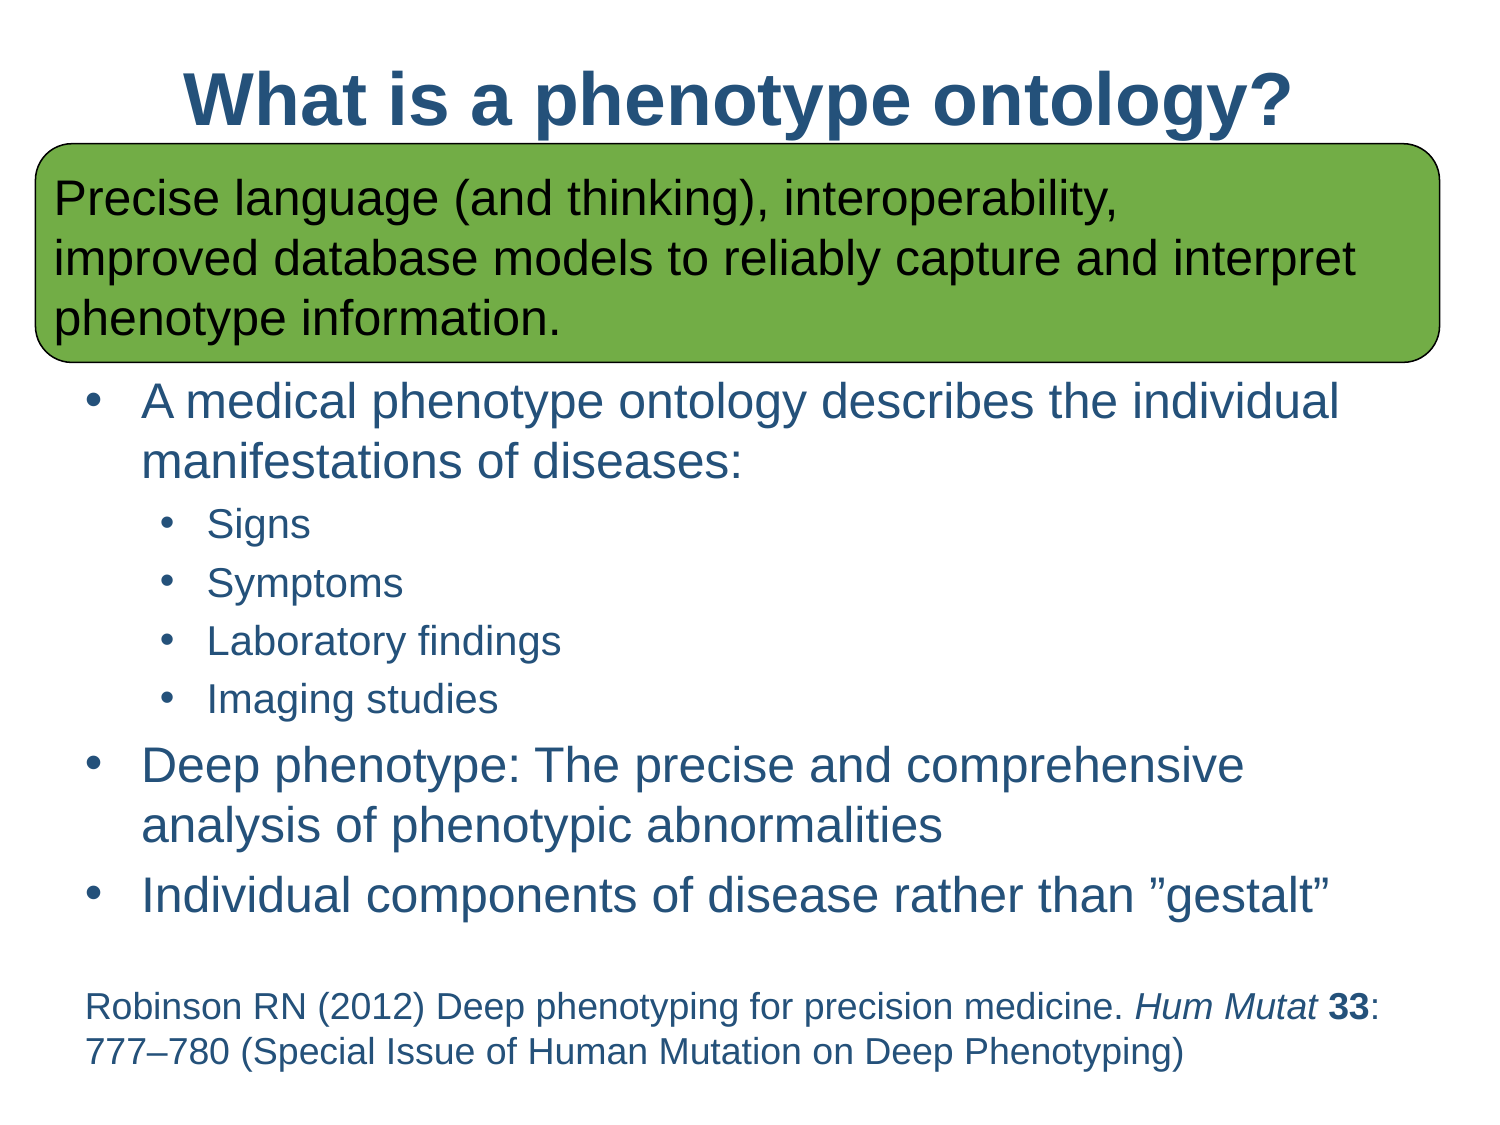

# What is a phenotype ontology?

Precise language (and thinking), interoperability,
improved database models to reliably capture and interpret phenotype information.

A medical phenotype ontology describes the individual manifestations of diseases:
Signs
Symptoms
Laboratory findings
Imaging studies
Deep phenotype: The precise and comprehensive analysis of phenotypic abnormalities
Individual components of disease rather than ”gestalt”

Robinson RN (2012) Deep phenotyping for precision medicine. Hum Mutat 33: 777–780 (Special Issue of Human Mutation on Deep Phenotyping)